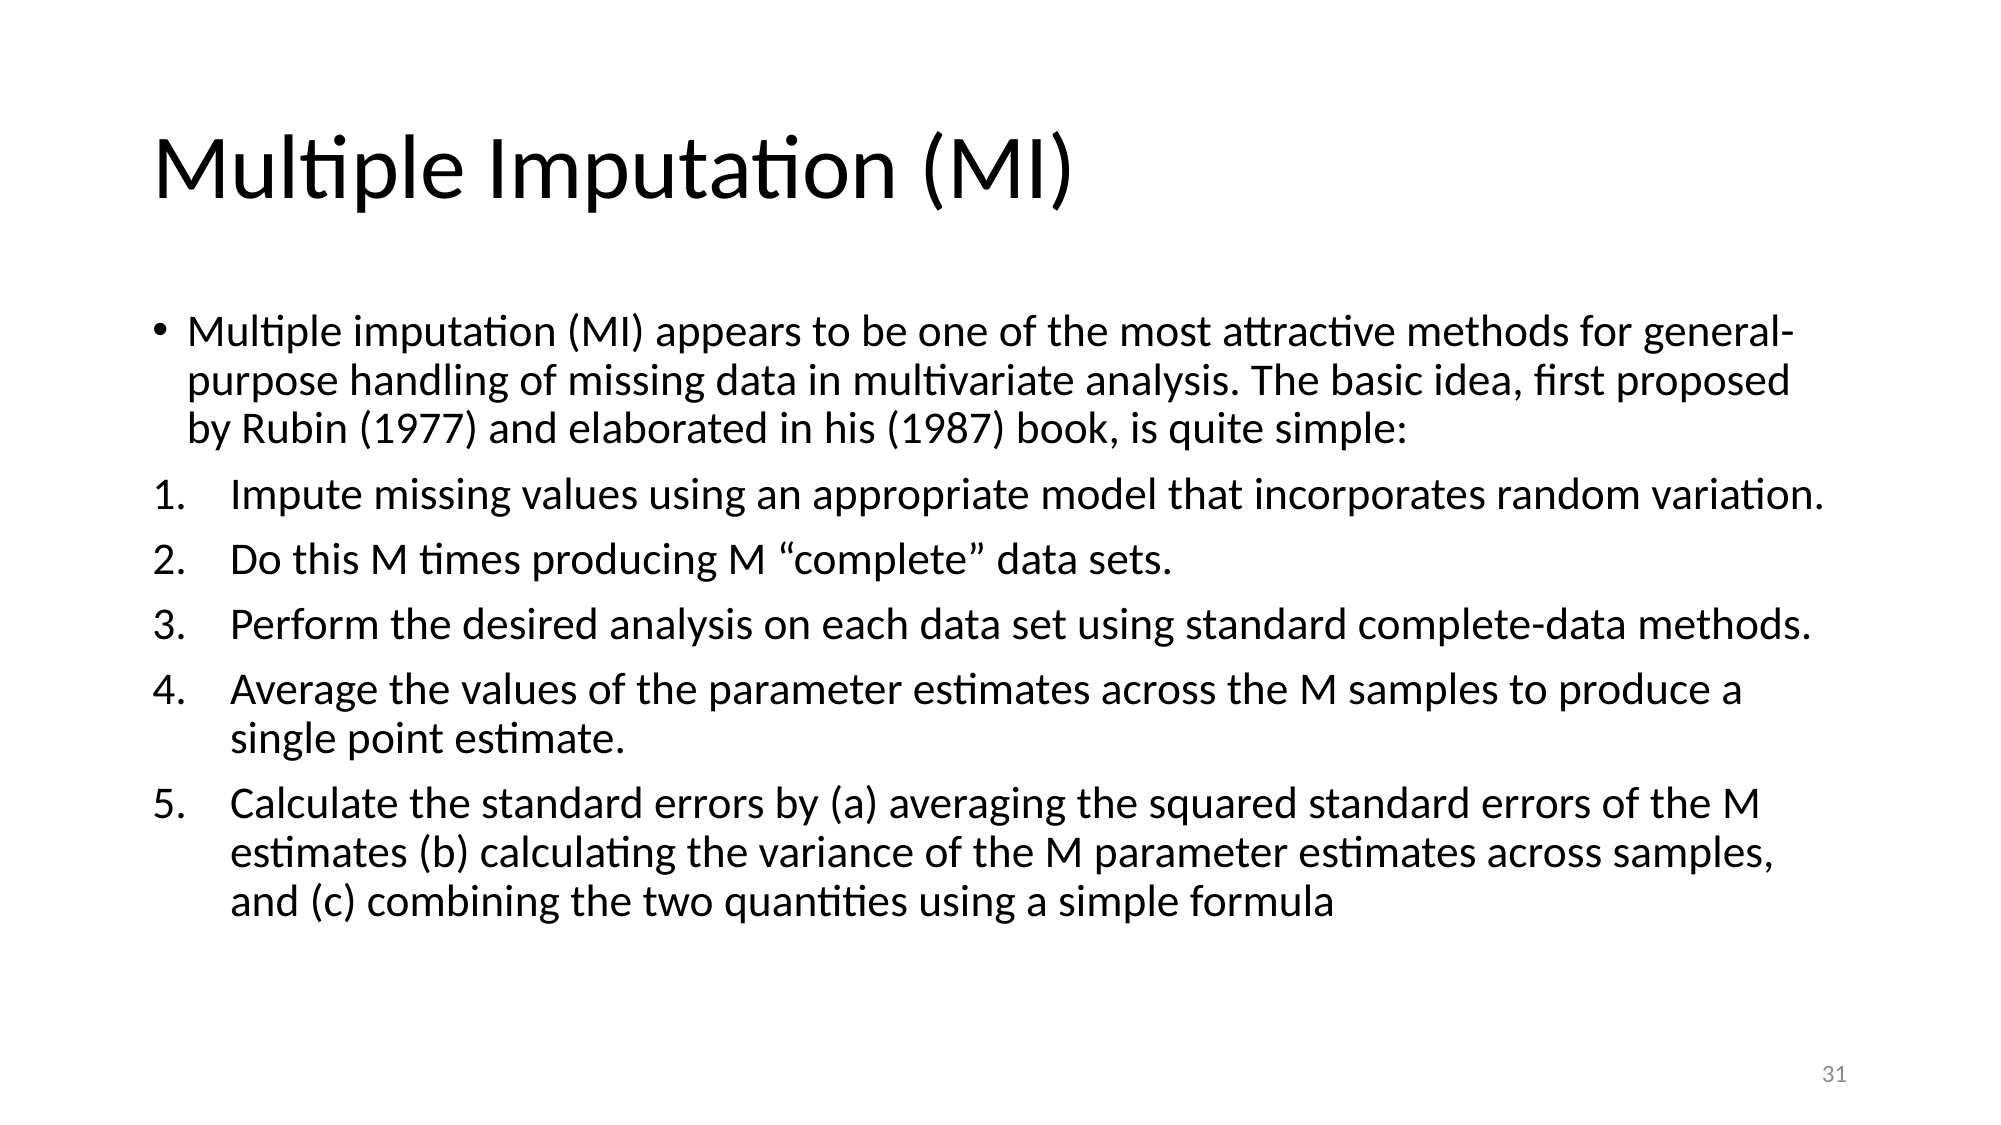

# Multiple Imputation (MI)
Multiple imputation (MI) appears to be one of the most attractive methods for general- purpose handling of missing data in multivariate analysis. The basic idea, first proposed by Rubin (1977) and elaborated in his (1987) book, is quite simple:
Impute missing values using an appropriate model that incorporates random variation.
Do this M times producing M “complete” data sets.
Perform the desired analysis on each data set using standard complete-data methods.
Average the values of the parameter estimates across the M samples to produce a single point estimate.
Calculate the standard errors by (a) averaging the squared standard errors of the M estimates (b) calculating the variance of the M parameter estimates across samples, and (c) combining the two quantities using a simple formula
31